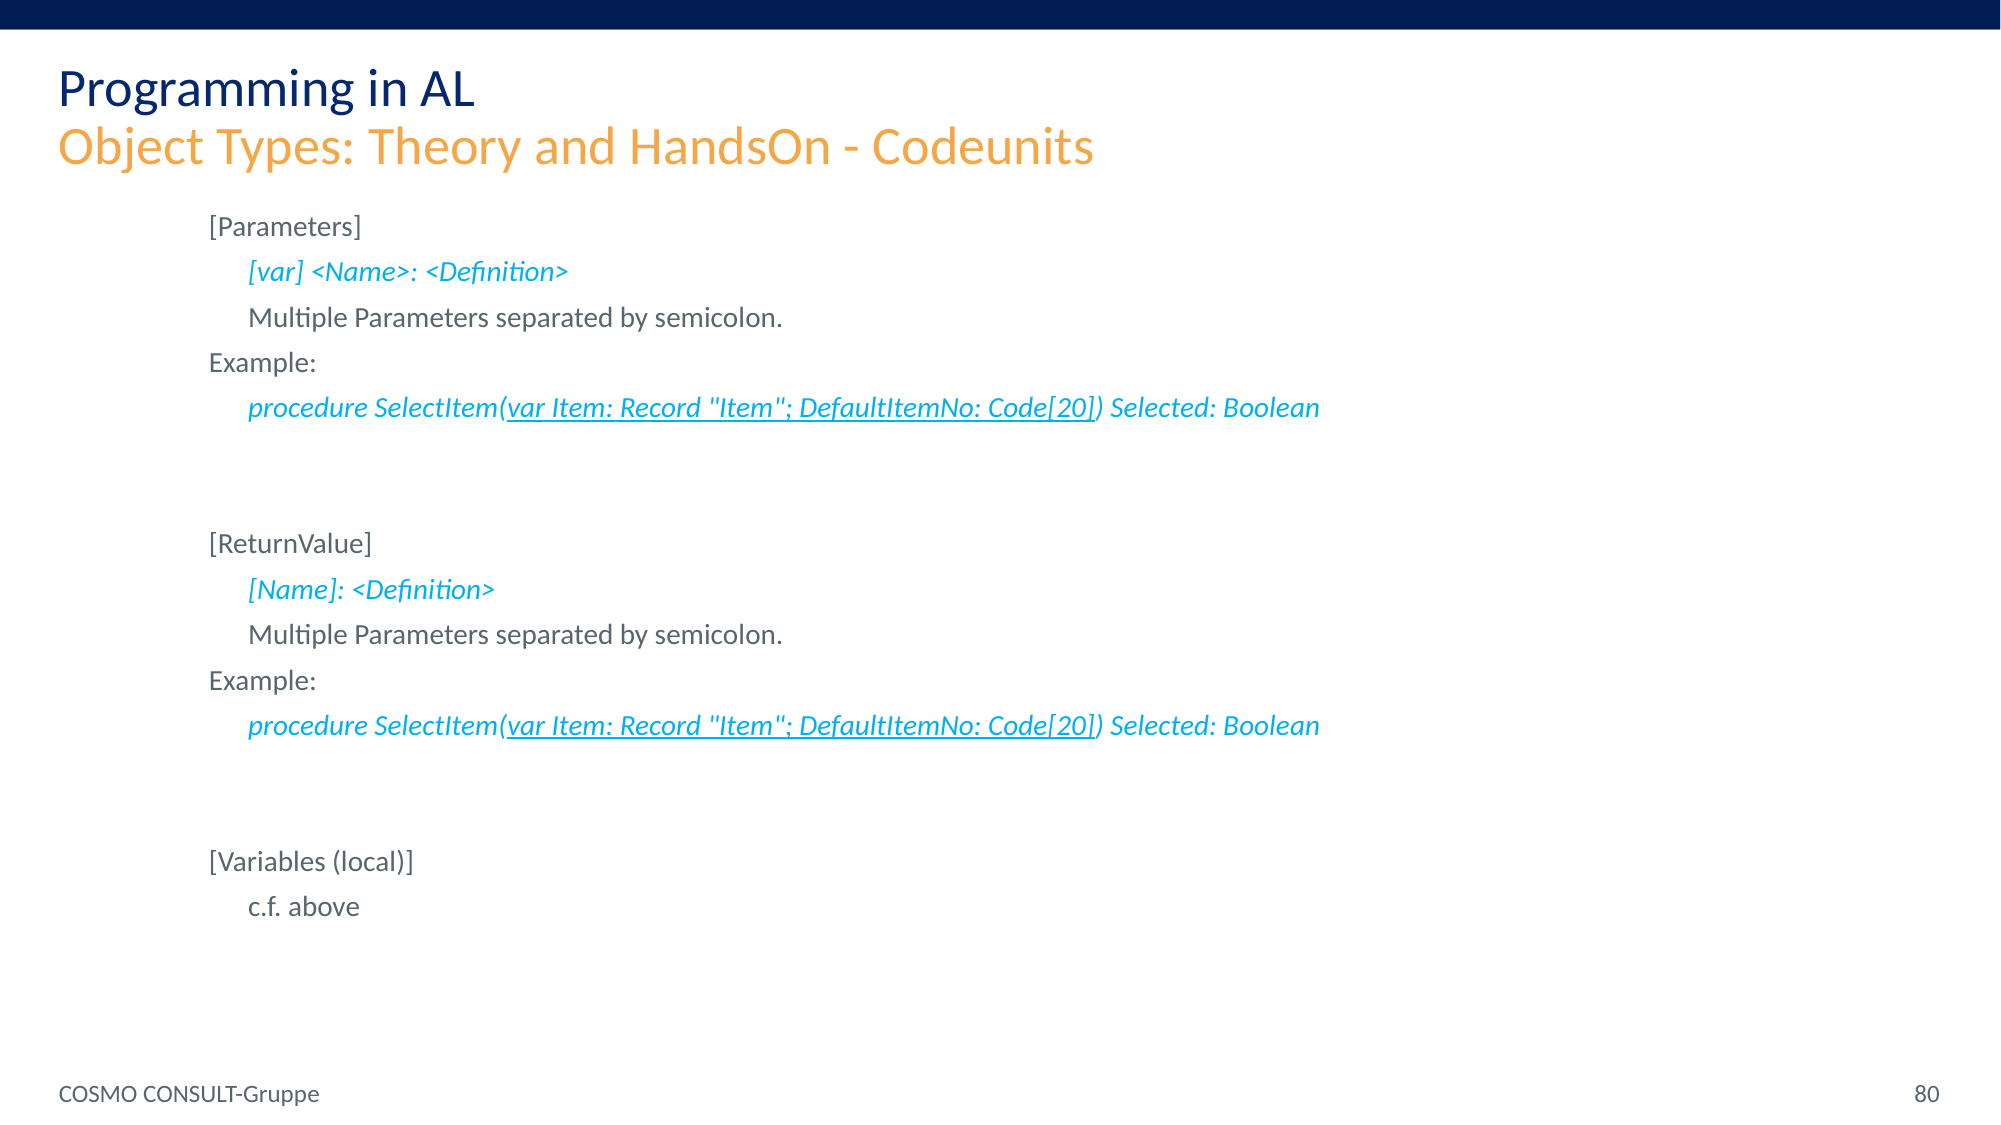

Programming in AL
Object Types: Theory and HandsOn - Codeunits

[Parameters]
      [var] <Name>: <Definition>
      Multiple Parameters separated by semicolon.
Example:
      procedure SelectItem(var Item: Record "Item"; DefaultItemNo: Code[20]) Selected: Boolean

[ReturnValue]
      [Name]: <Definition>
      Multiple Parameters separated by semicolon.
Example:
      procedure SelectItem(var Item: Record "Item"; DefaultItemNo: Code[20]) Selected: Boolean

[Variables (local)]
      c.f. above
COSMO CONSULT-Gruppe
 80